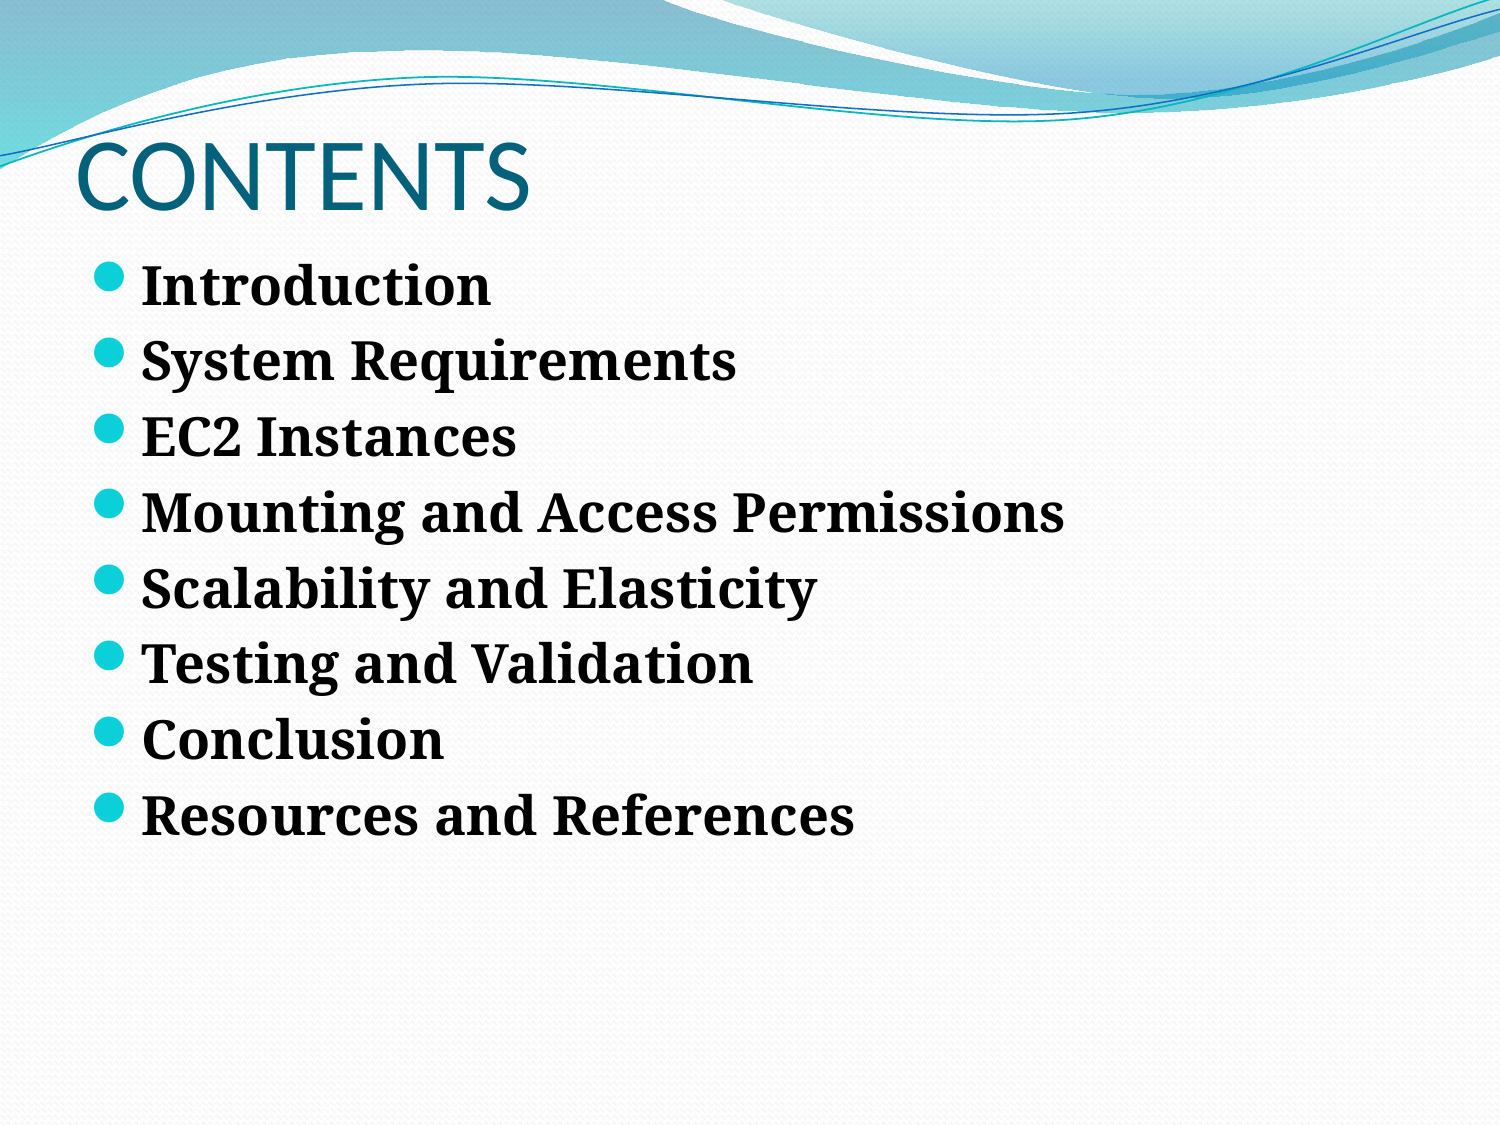

# CONTENTS
Introduction
System Requirements
EC2 Instances
Mounting and Access Permissions
Scalability and Elasticity
Testing and Validation
Conclusion
Resources and References